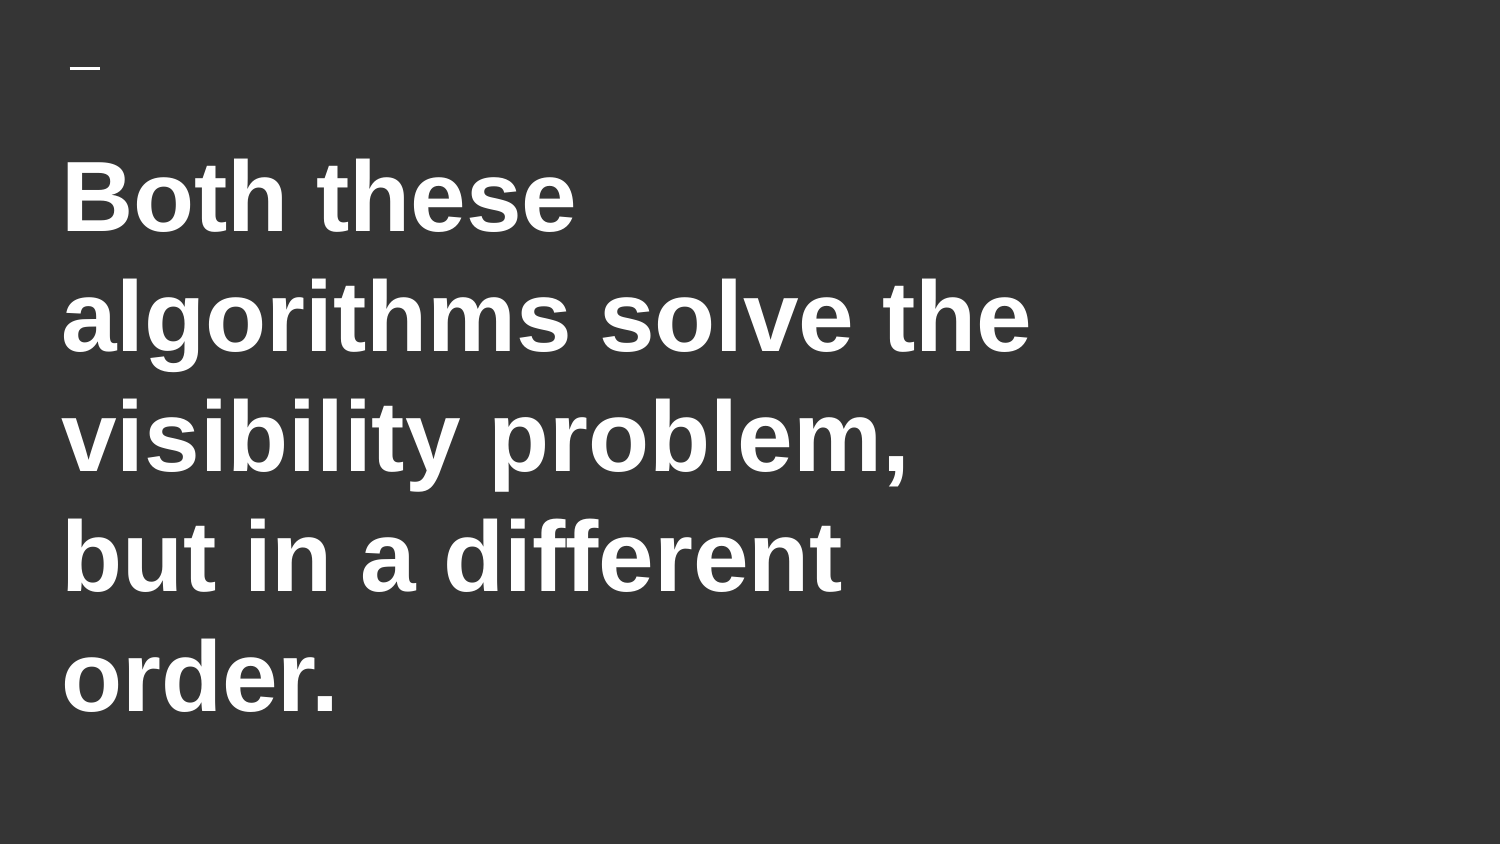

# Both these algorithms solve the visibility problem, but in a different order.